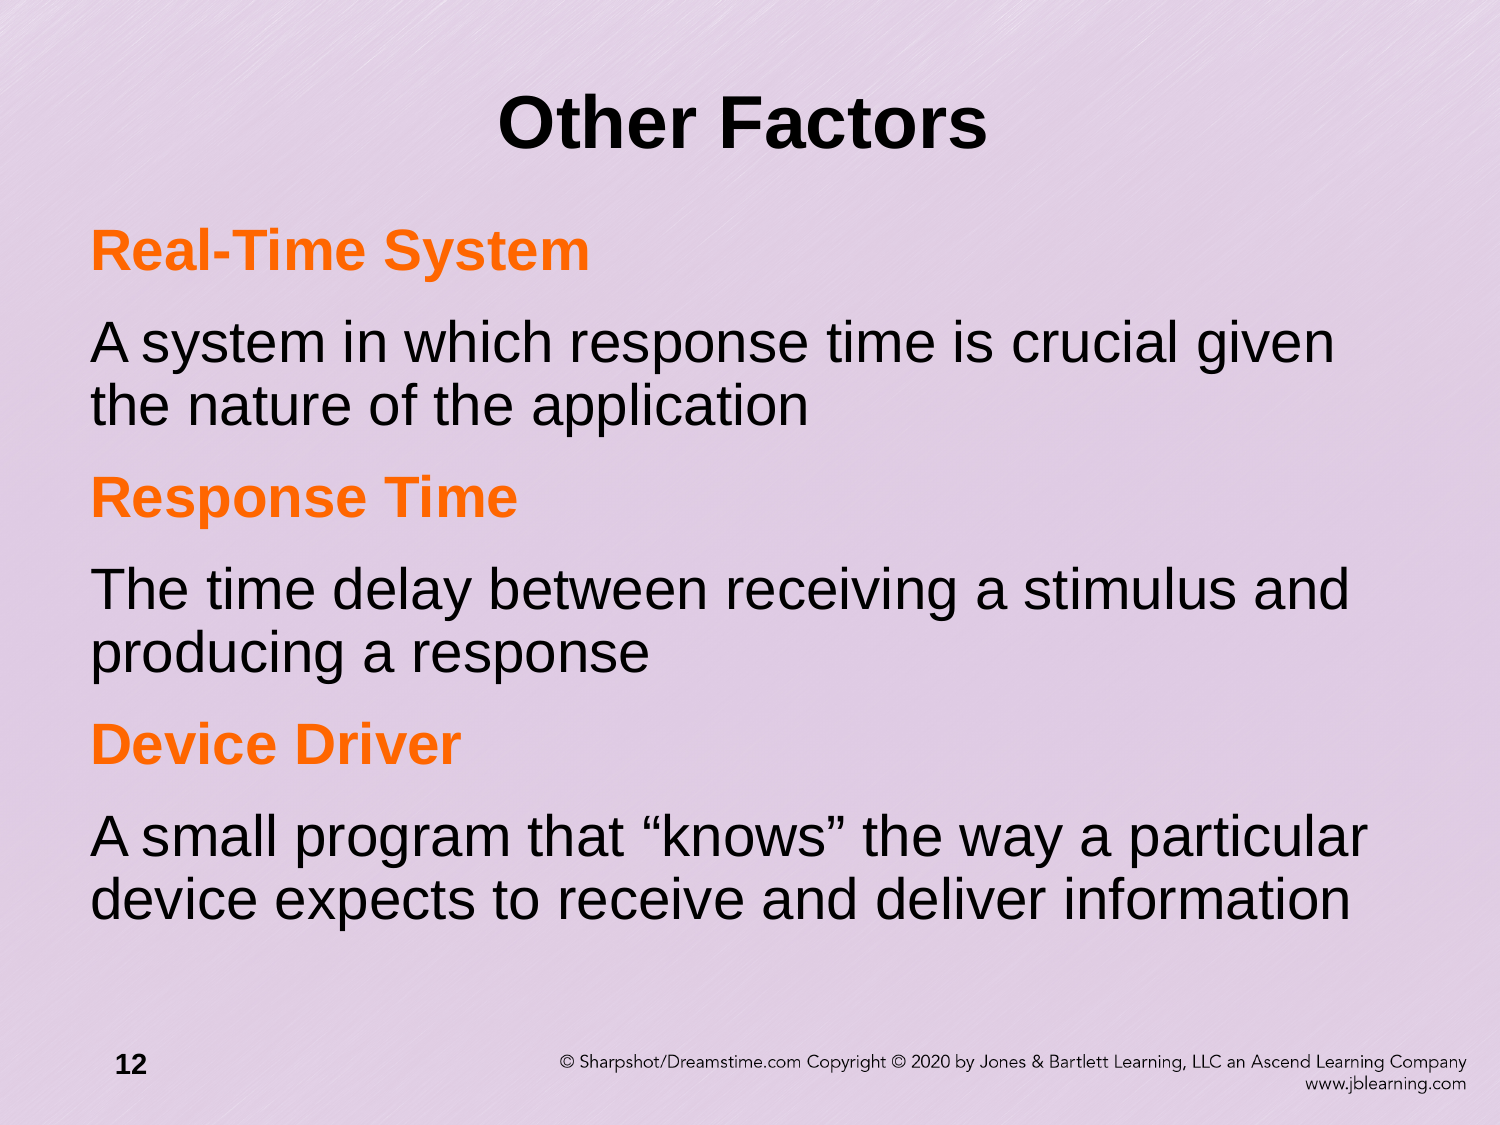

# Other Factors
Real-Time System
A system in which response time is crucial given the nature of the application
Response Time
The time delay between receiving a stimulus and producing a response
Device Driver
A small program that “knows” the way a particular device expects to receive and deliver information
12